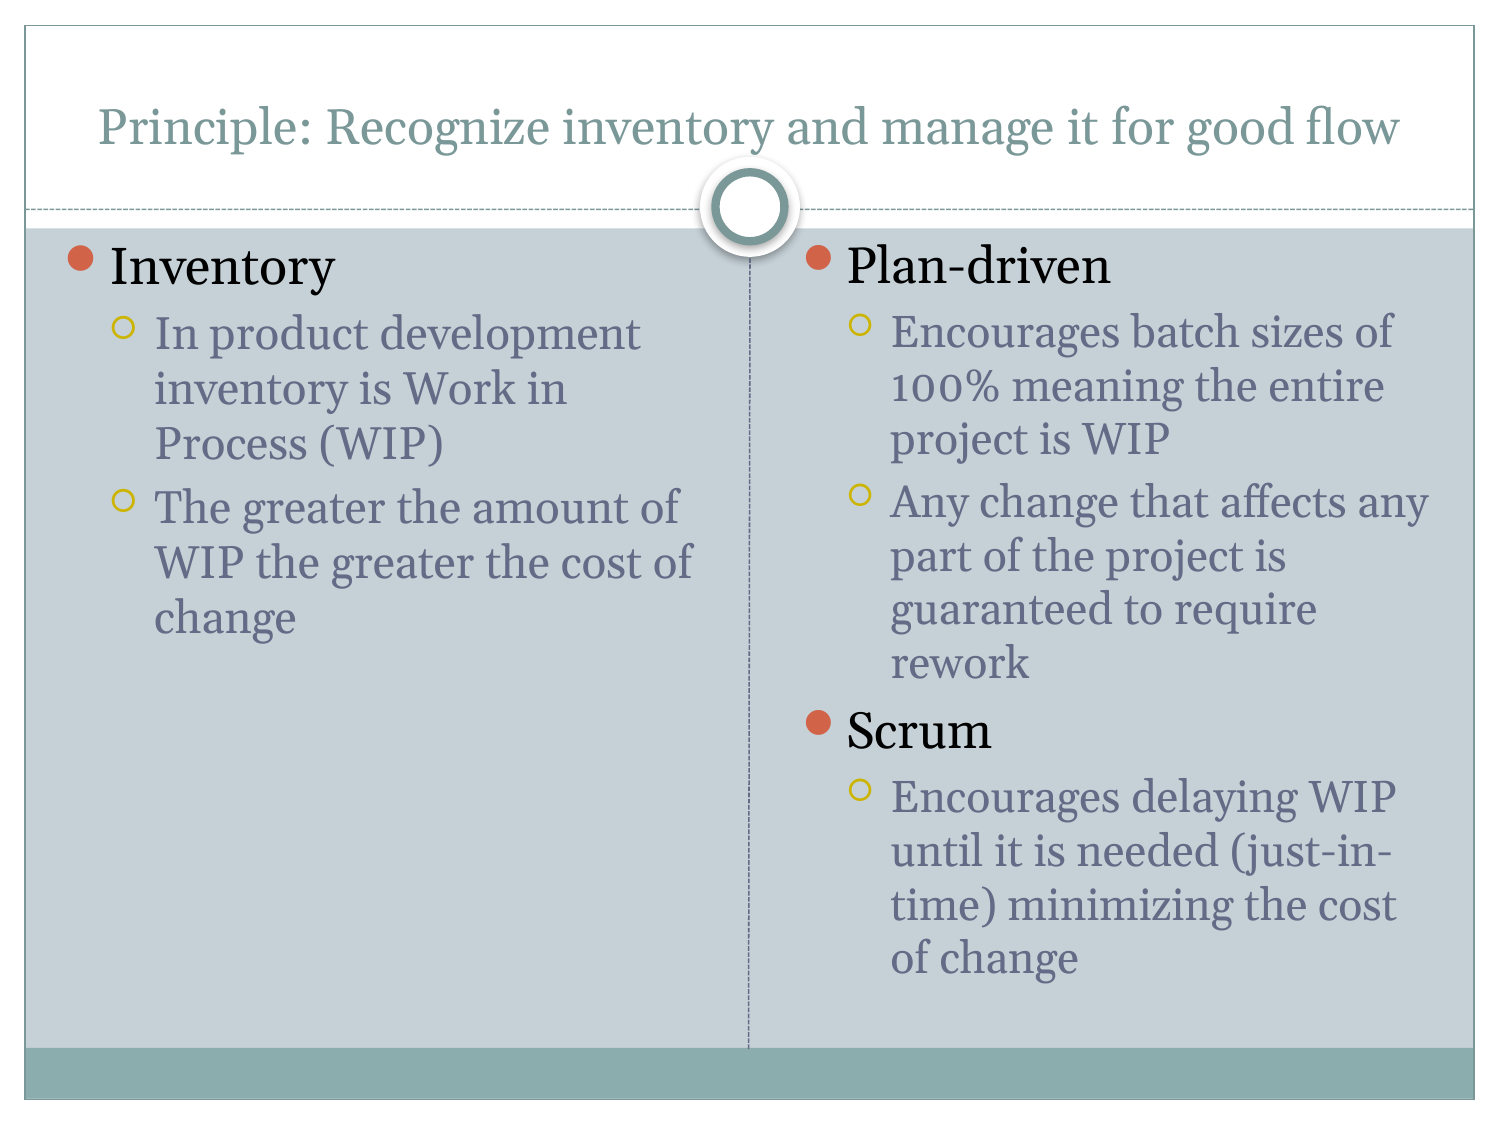

# Principle: Recognize inventory and manage it for good flow
Inventory
In product development inventory is Work in Process (WIP)
The greater the amount of WIP the greater the cost of change
Plan-driven
Encourages batch sizes of 100% meaning the entire project is WIP
Any change that affects any part of the project is guaranteed to require rework
Scrum
Encourages delaying WIP until it is needed (just-in-time) minimizing the cost of change